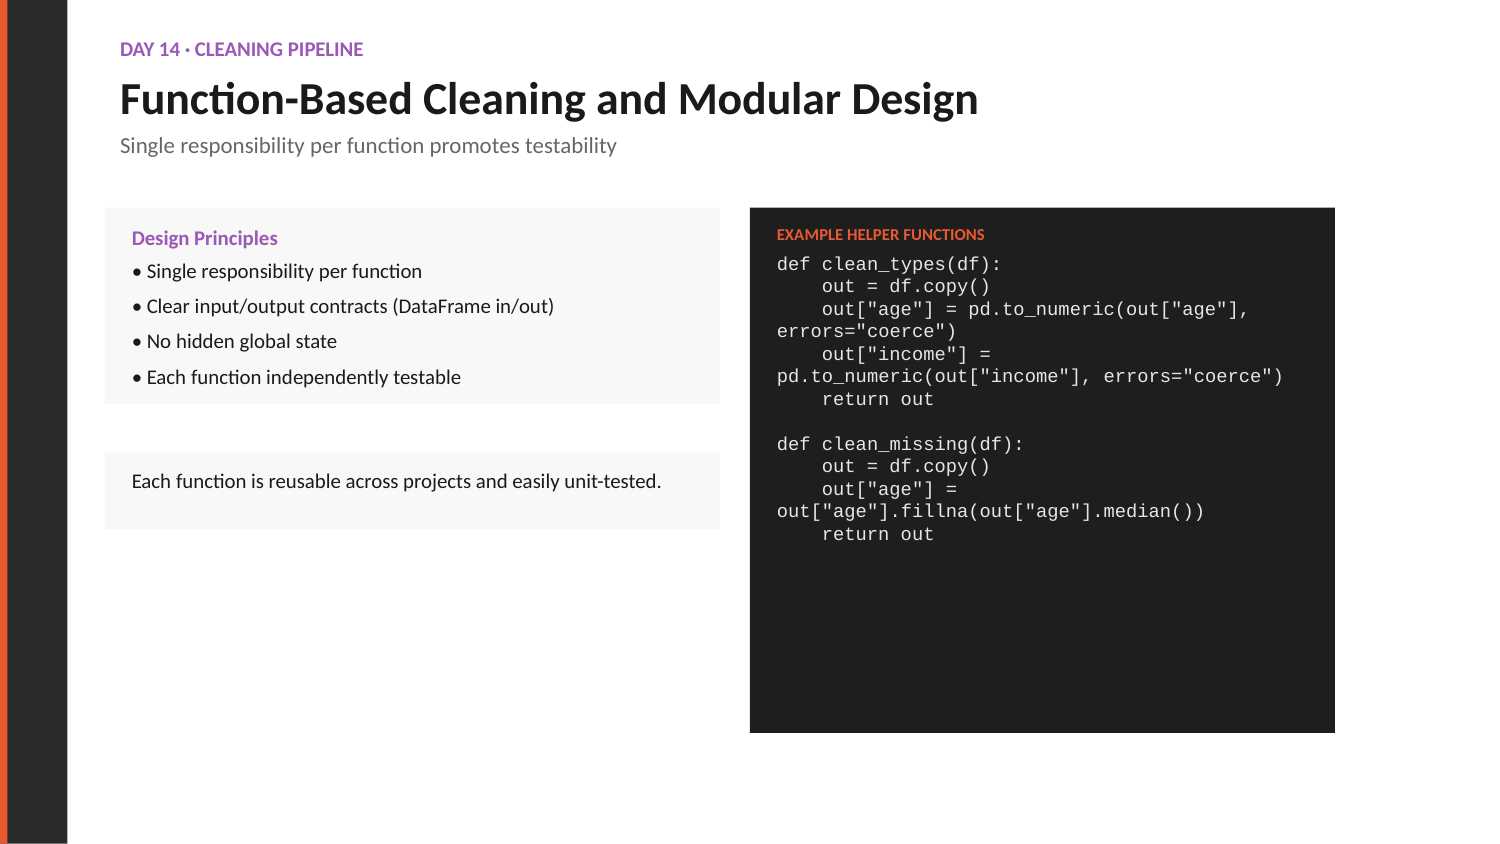

DAY 14 · CLEANING PIPELINE
Function-Based Cleaning and Modular Design
Single responsibility per function promotes testability

EXAMPLE HELPER FUNCTIONS
Design Principles
def clean_types(df):
    out = df.copy()
    out["age"] = pd.to_numeric(out["age"], errors="coerce")
    out["income"] = pd.to_numeric(out["income"], errors="coerce")
    return out

def clean_missing(df):
    out = df.copy()
    out["age"] = out["age"].fillna(out["age"].median())
    return out
• Single responsibility per function
• Clear input/output contracts (DataFrame in/out)
• No hidden global state
• Each function independently testable

Each function is reusable across projects and easily unit-tested.